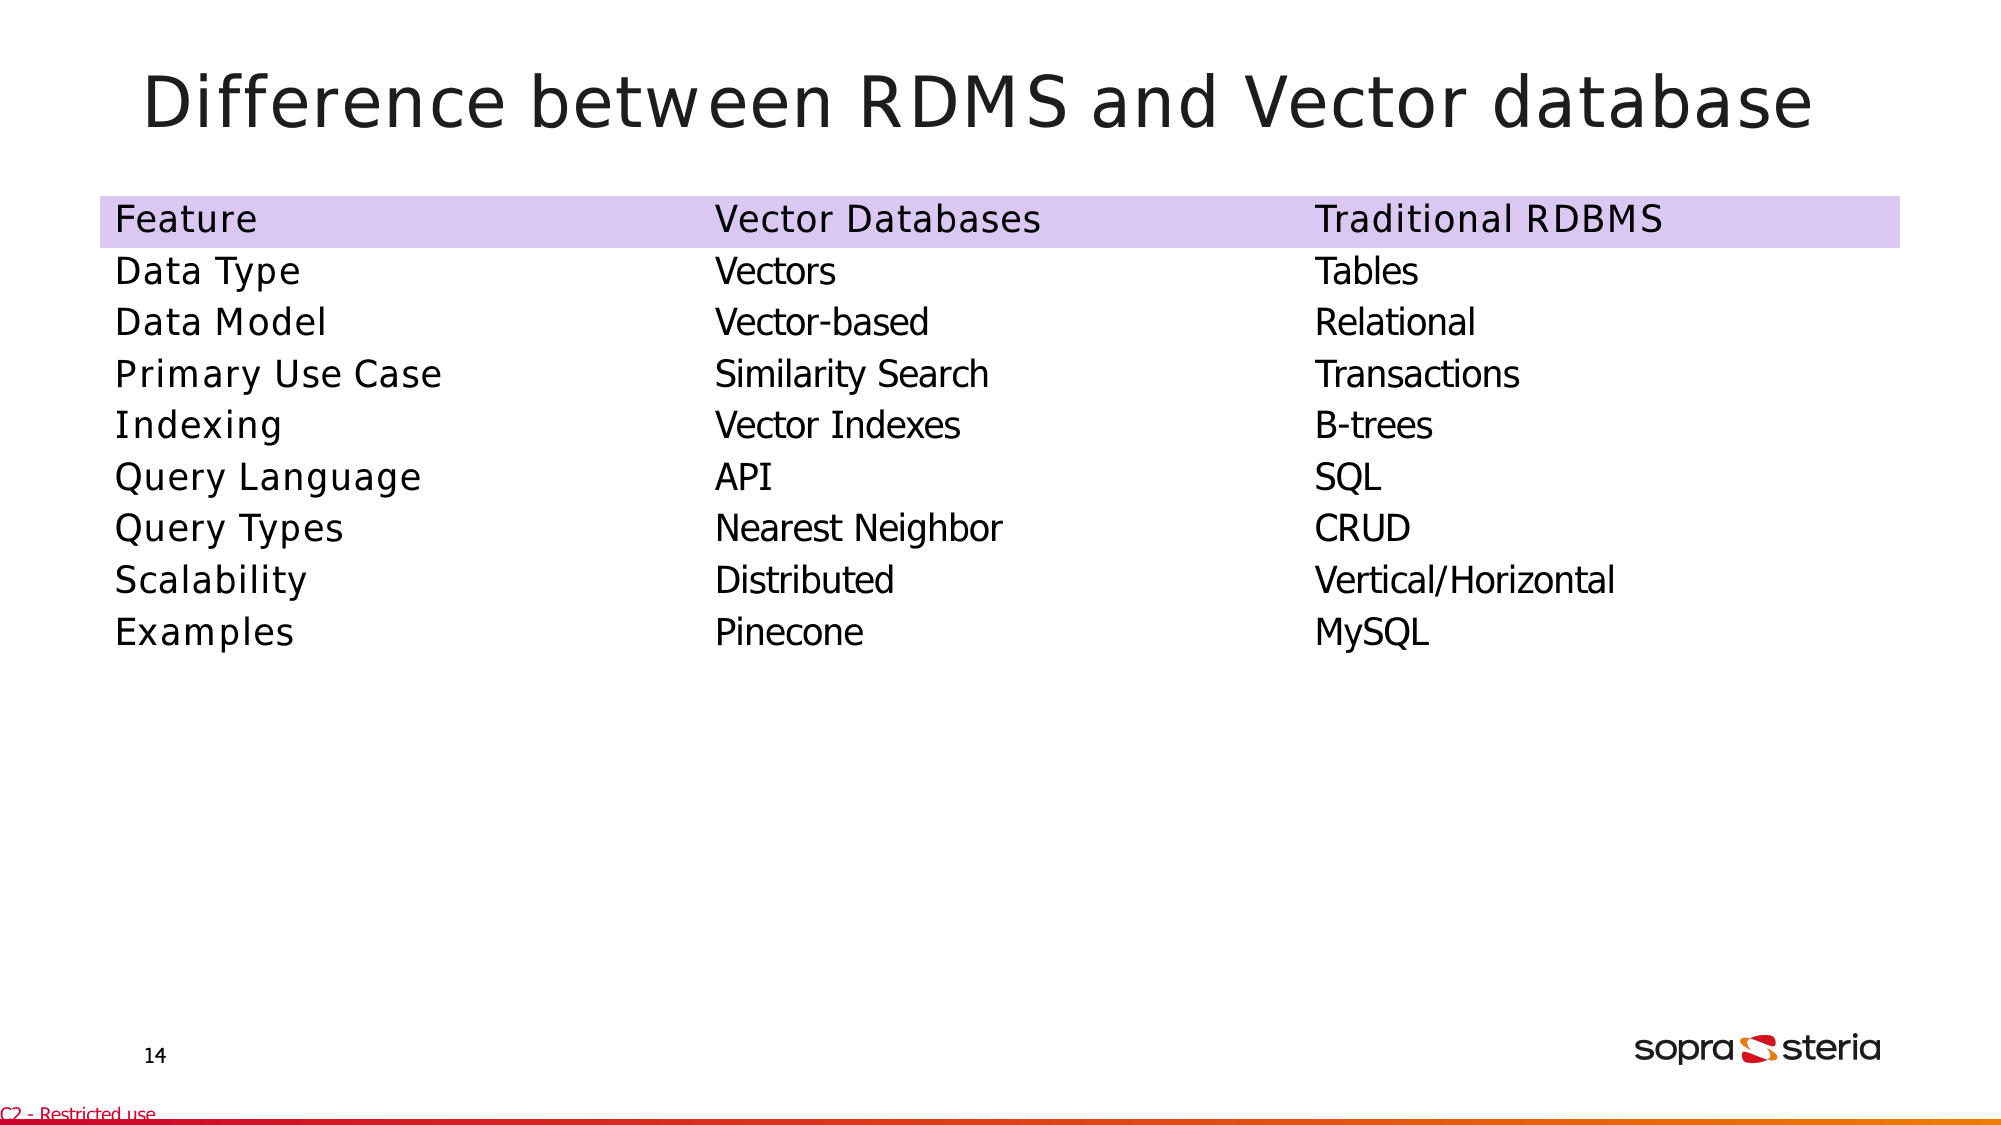

# Difference between RDMS and Vector database
| Feature | Vector Databases | Traditional RDBMS |
| --- | --- | --- |
| Data Type | Vectors | Tables |
| Data Model | Vector-based | Relational |
| Primary Use Case | Similarity Search | Transactions |
| Indexing | Vector Indexes | B-trees |
| Query Language | API | SQL |
| Query Types | Nearest Neighbor | CRUD |
| Scalability | Distributed | Vertical/Horizontal |
| Examples | Pinecone | MySQL |